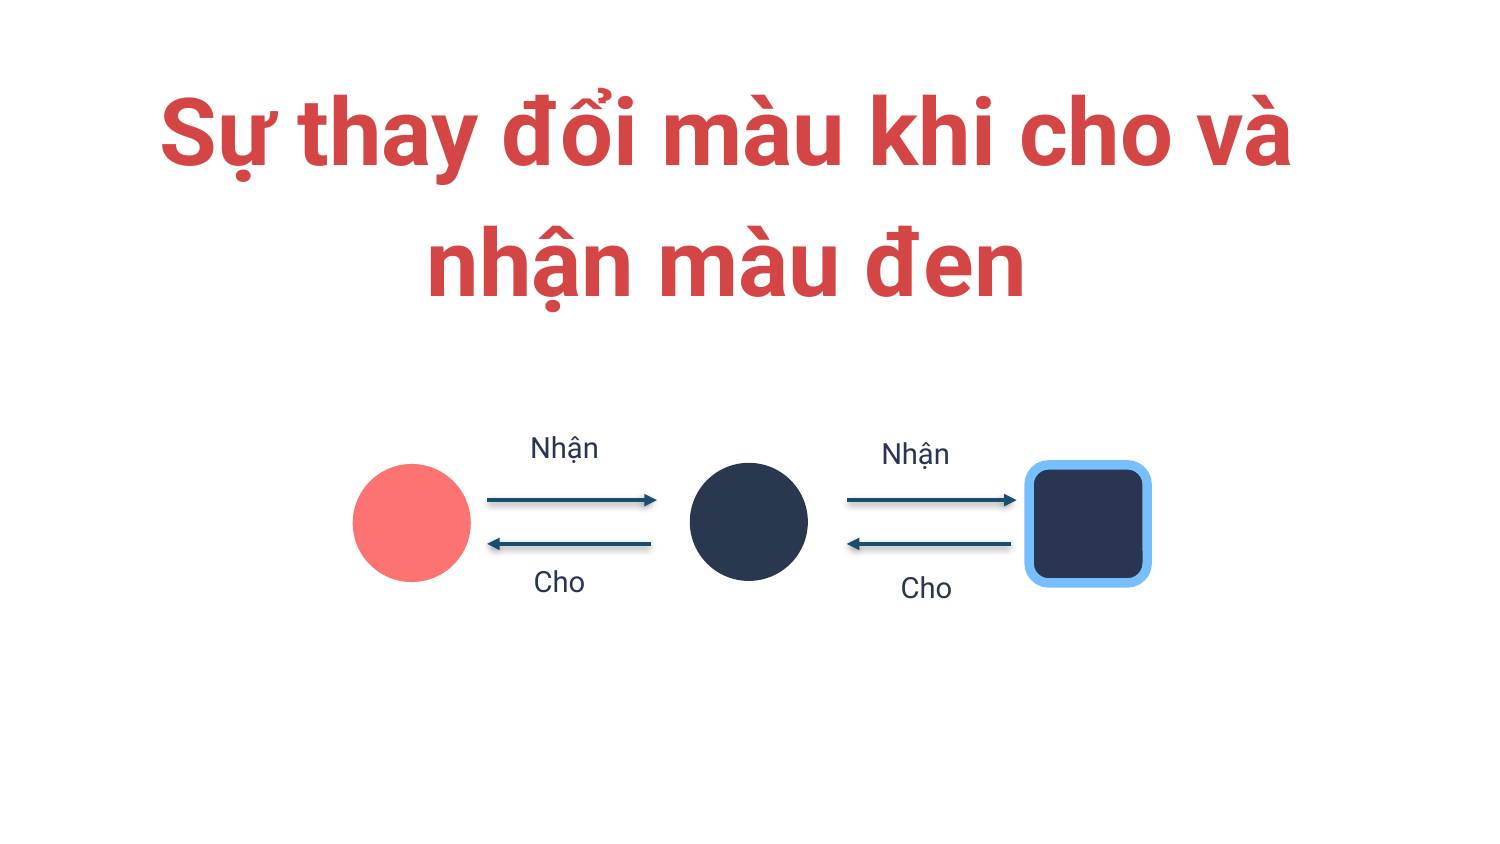

Sự thay đổi màu khi cho và nhận màu đen
Nhận
Nhận

Cho
Cho